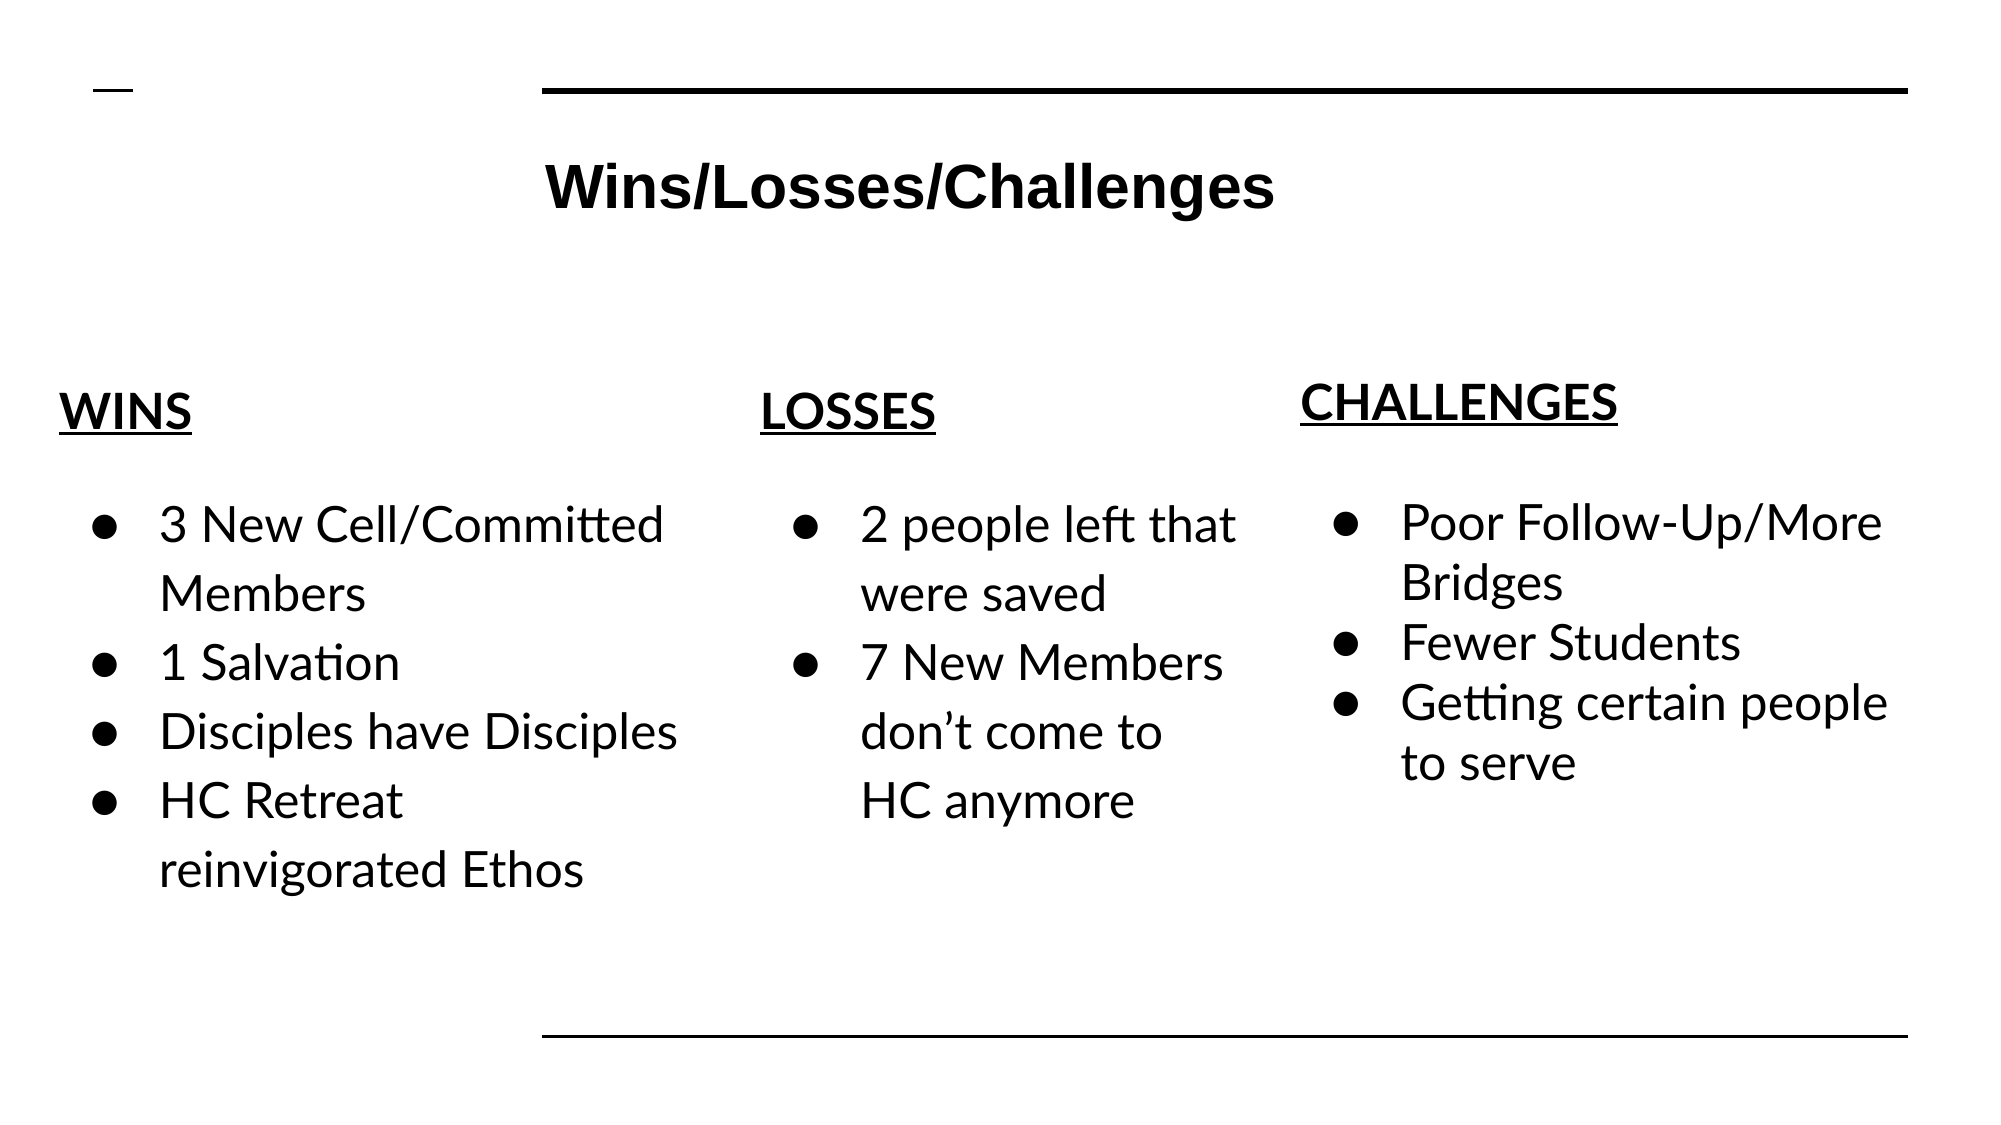

# Wins/Losses/Challenges
CHALLENGES

Poor Follow-Up/More Bridges
Fewer Students
Getting certain people to serve
WINS
3 New Cell/Committed Members
1 Salvation
Disciples have Disciples
HC Retreat reinvigorated Ethos
LOSSES
2 people left that were saved
7 New Members don’t come to HC anymore